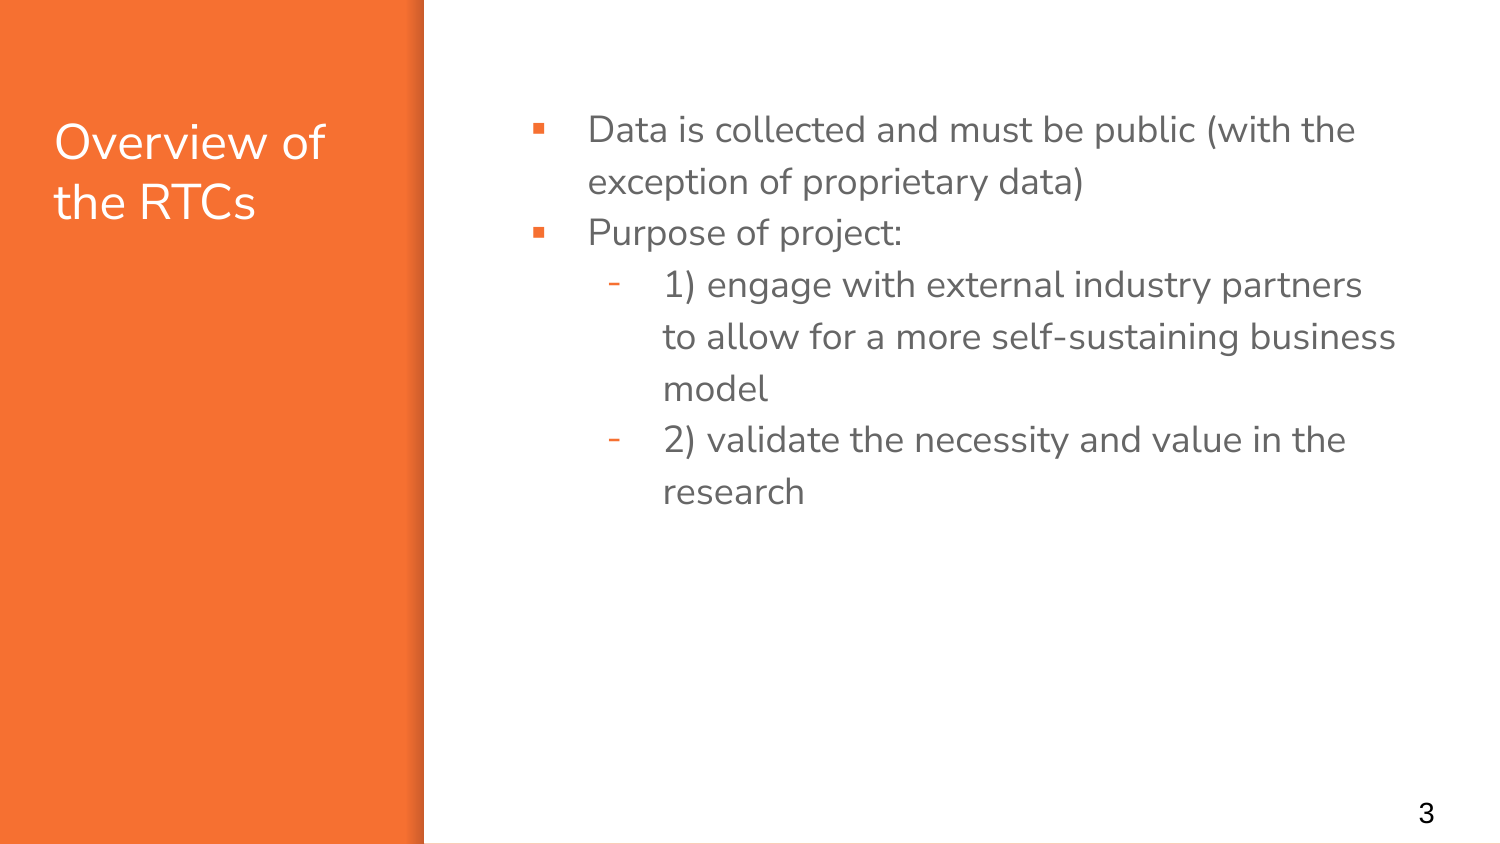

Data is collected and must be public (with the exception of proprietary data)
Purpose of project:
1) engage with external industry partners to allow for a more self-sustaining business model
2) validate the necessity and value in the research
# Overview of the RTCs
3